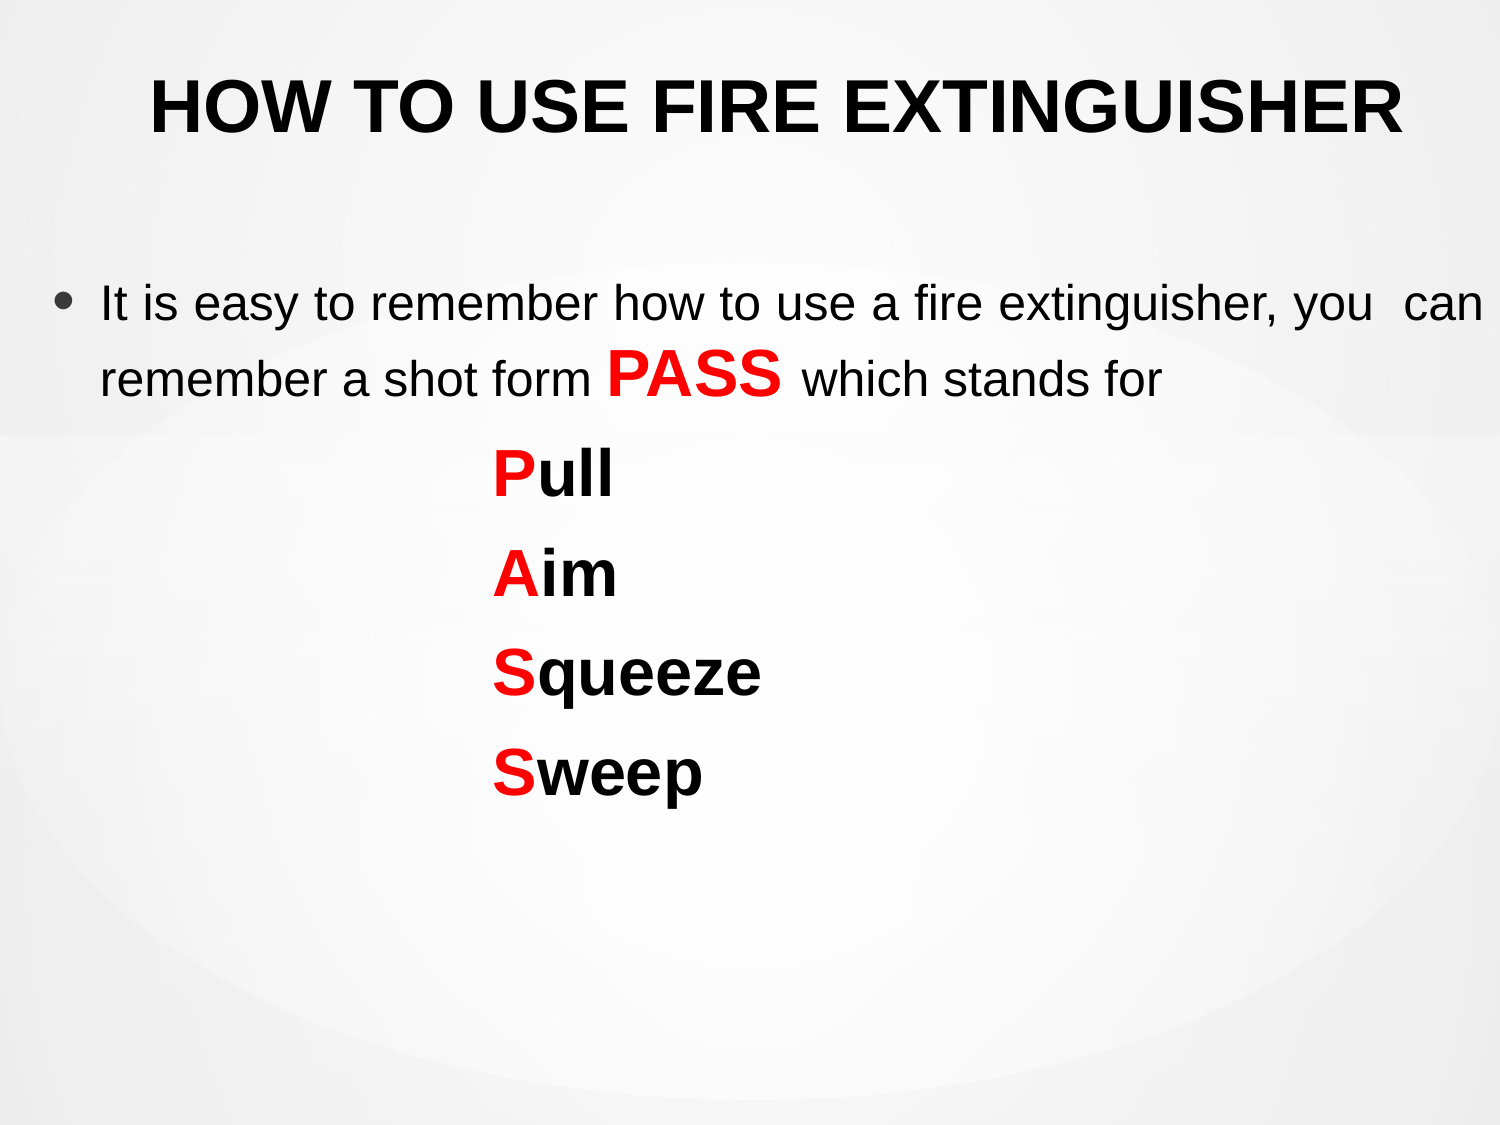

# HOW TO USE FIRE EXTINGUISHER
It is easy to remember how to use a fire extinguisher, you  can remember a shot form PASS which stands for
Pull
Aim
Squeeze
Sweep